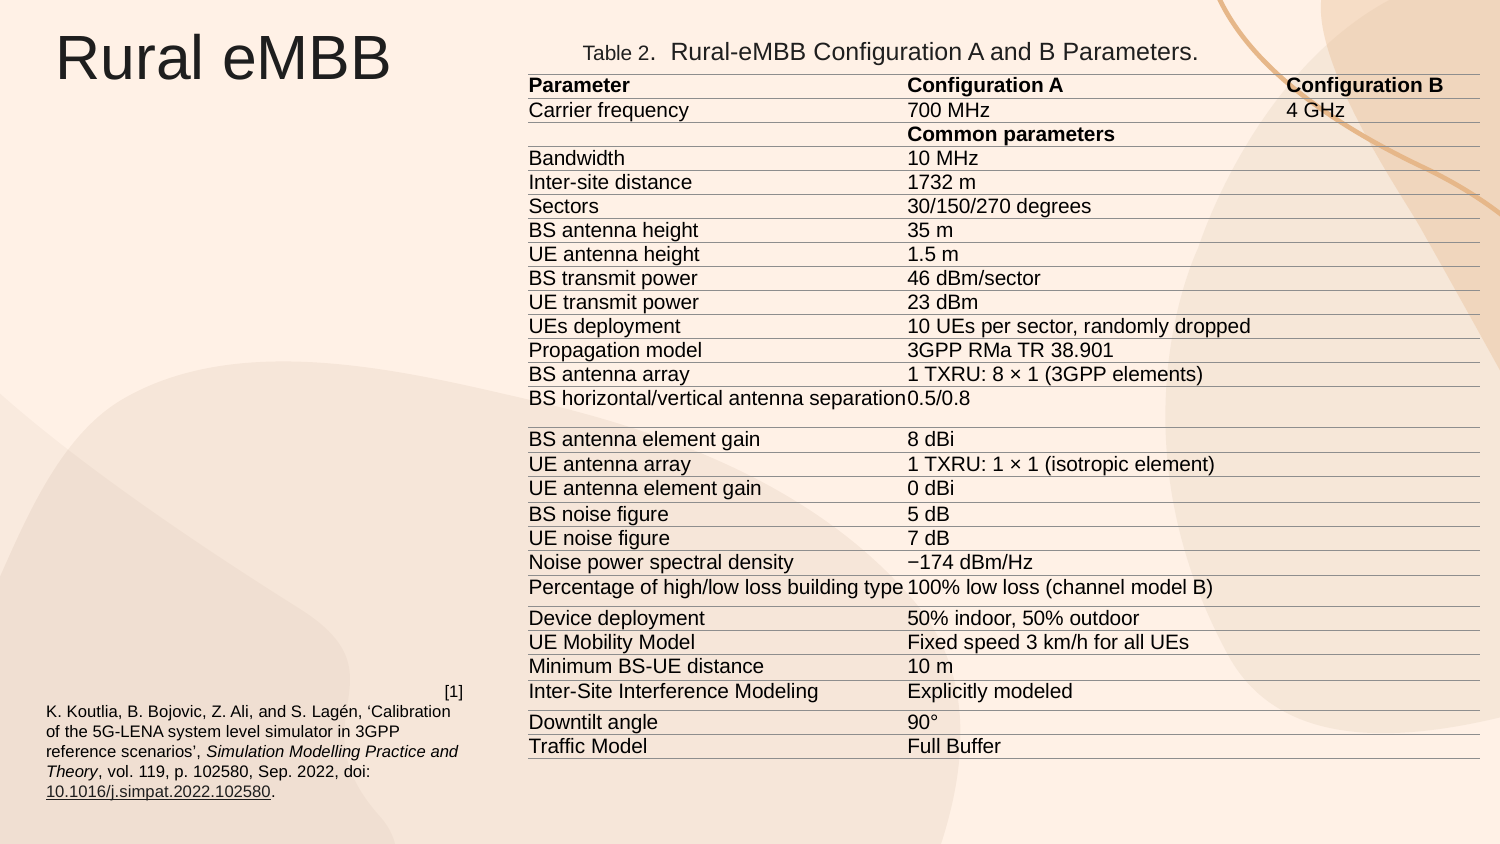

# Rural eMBB
Table 2.  Rural-eMBB Configuration A and B Parameters.
| Parameter | Configuration A | Configuration B |
| --- | --- | --- |
| Carrier frequency | 700 MHz | 4 GHz |
|  | Common parameters |  |
| Bandwidth | 10 MHz |  |
| Inter-site distance | 1732 m |  |
| Sectors | 30/150/270 degrees |  |
| BS antenna height | 35 m |  |
| UE antenna height | 1.5 m |  |
| BS transmit power | 46 dBm/sector |  |
| UE transmit power | 23 dBm |  |
| UEs deployment | 10 UEs per sector, randomly dropped |  |
| Propagation model | 3GPP RMa TR 38.901 |  |
| BS antenna array | 1 TXRU: 8 × 1 (3GPP elements) |  |
| BS horizontal/vertical antenna separation | 0.5/0.8 |  |
| BS antenna element gain | 8 dBi |  |
| UE antenna array | 1 TXRU: 1 × 1 (isotropic element) |  |
| UE antenna element gain | 0 dBi |  |
| BS noise figure | 5 dB |  |
| UE noise figure | 7 dB |  |
| Noise power spectral density | −174 dBm/Hz |  |
| Percentage of high/low loss building type | 100% low loss (channel model B) |  |
| Device deployment | 50% indoor, 50% outdoor |  |
| UE Mobility Model | Fixed speed 3 km/h for all UEs |  |
| Minimum BS-UE distance | 10 m |  |
| Inter-Site Interference Modeling | Explicitly modeled |  |
| Downtilt angle | 90° |  |
| Traffic Model | Full Buffer |  |
[1]
K. Koutlia, B. Bojovic, Z. Ali, and S. Lagén, ‘Calibration of the 5G-LENA system level simulator in 3GPP reference scenarios’, Simulation Modelling Practice and Theory, vol. 119, p. 102580, Sep. 2022, doi: 10.1016/j.simpat.2022.102580.